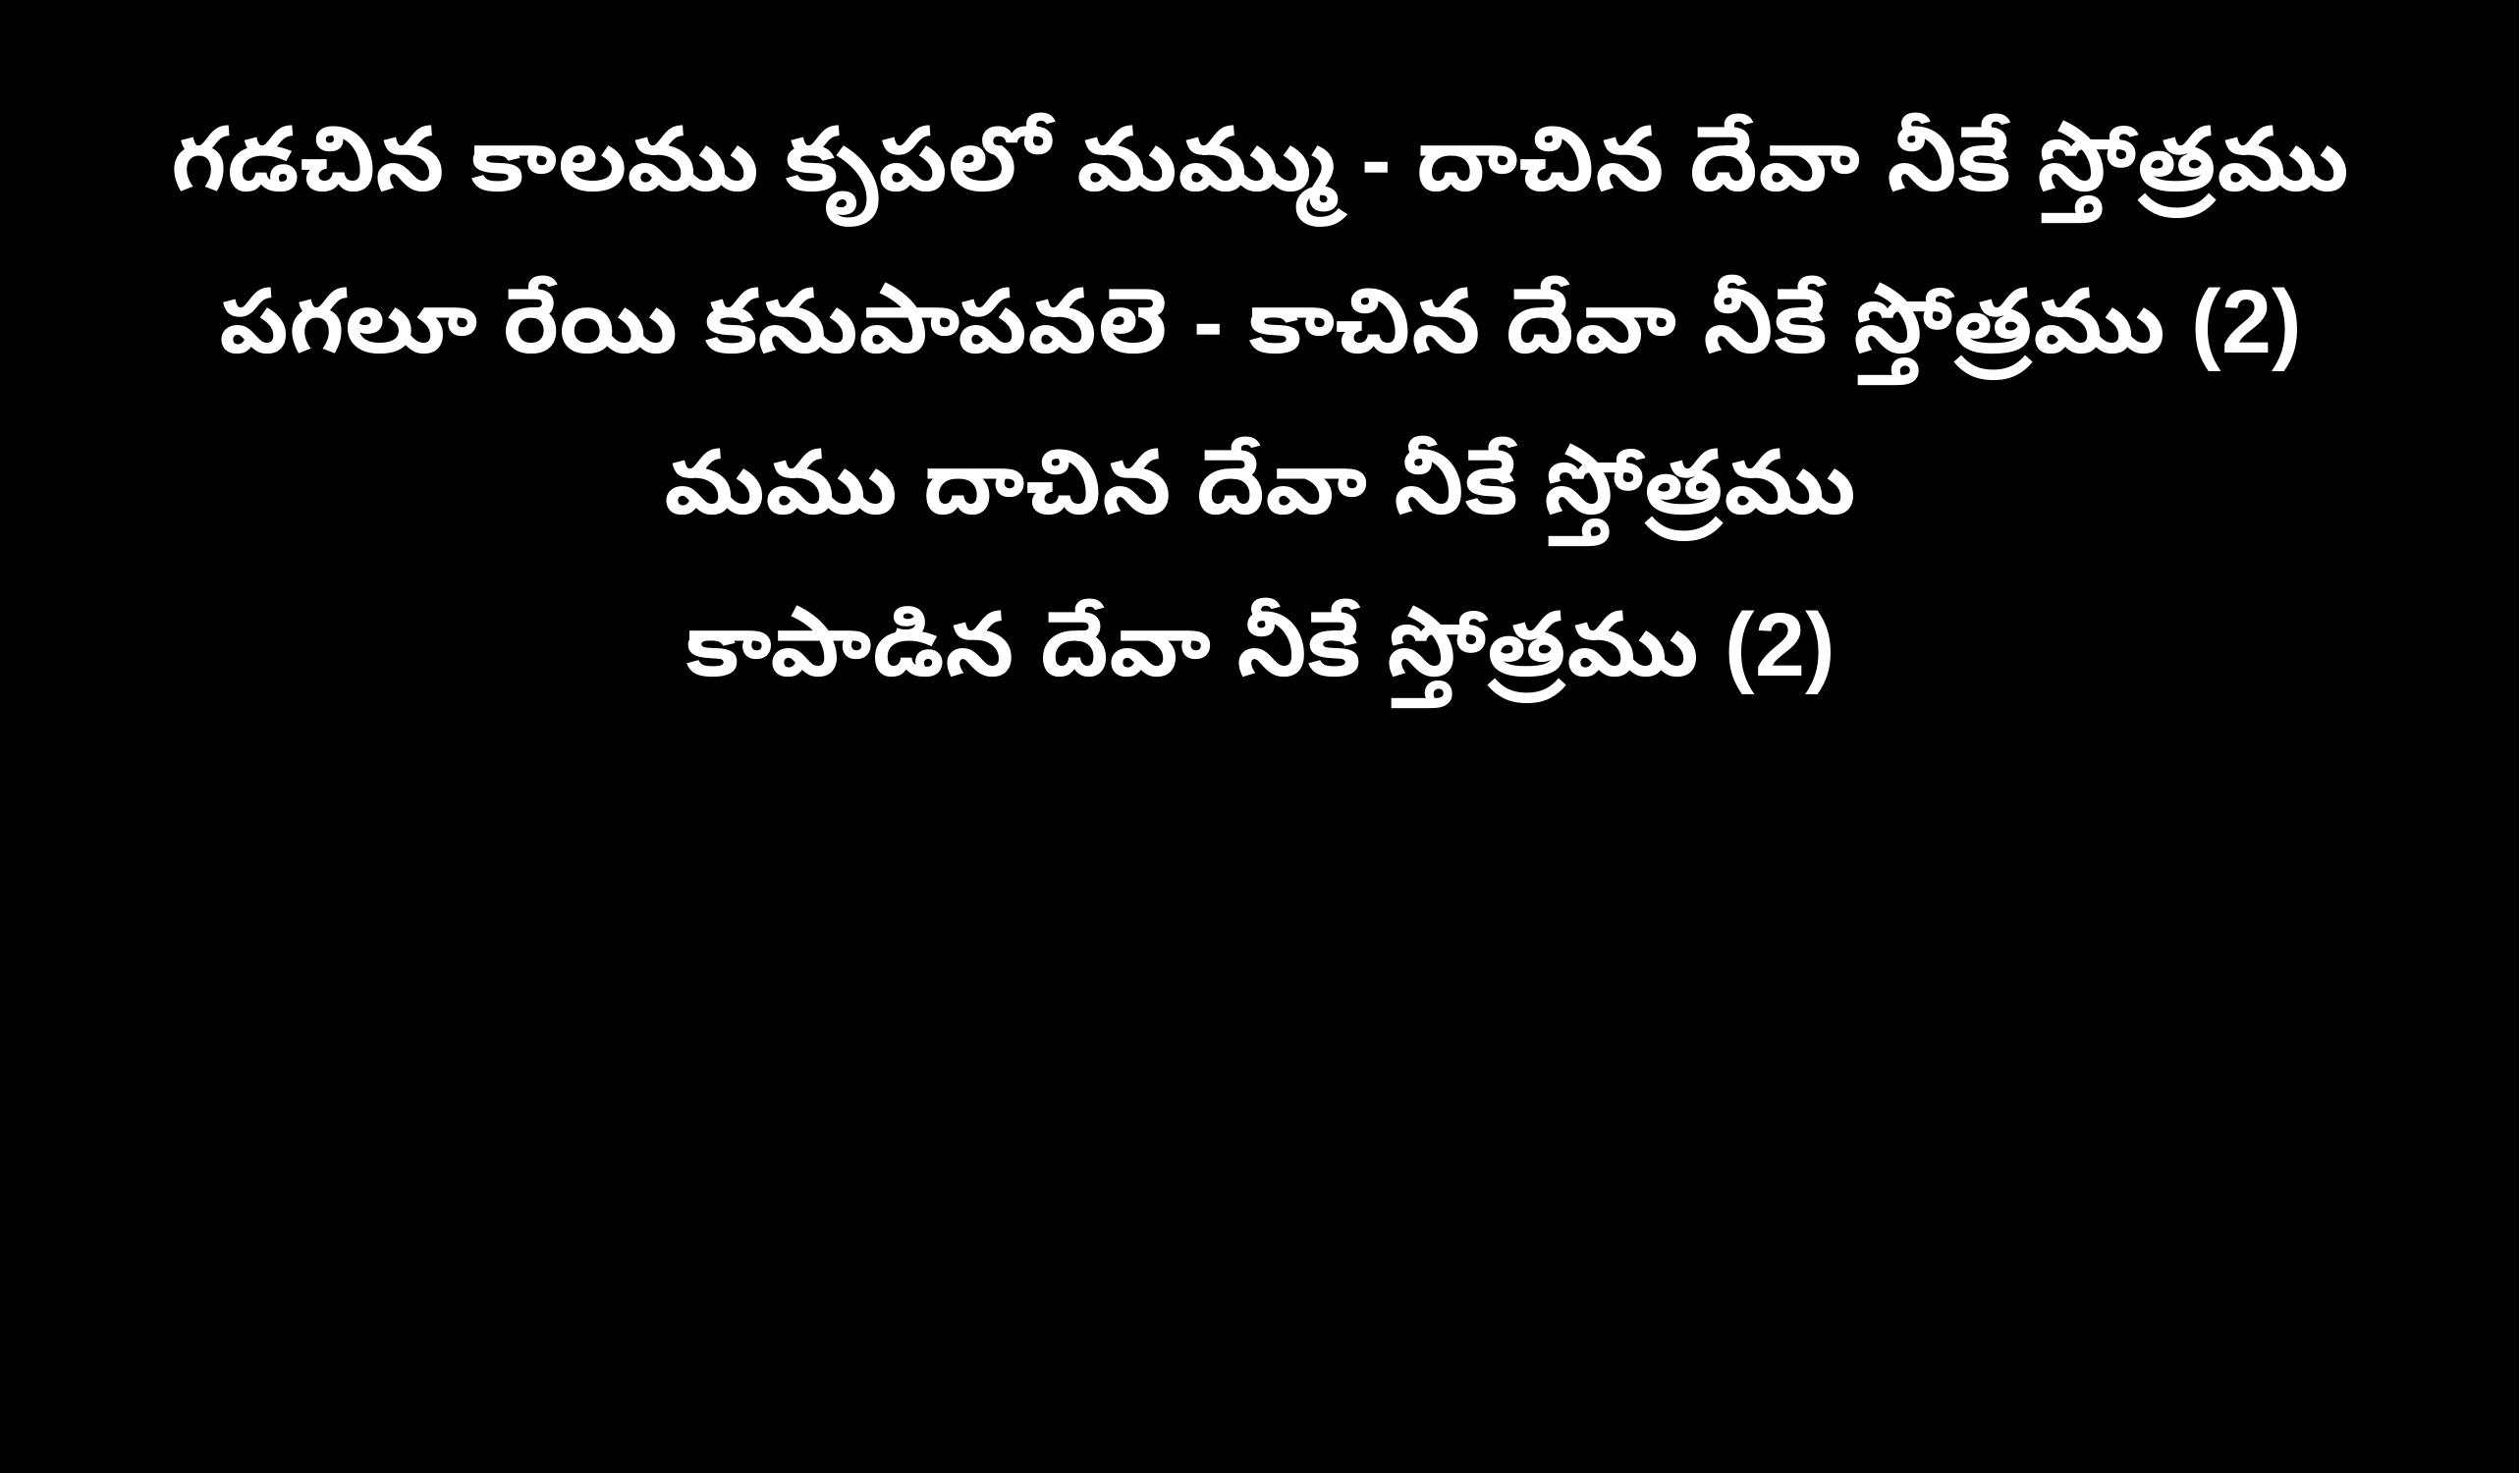

గడచిన కాలము కృపలో మమ్ము - దాచిన దేవా నీకే స్తోత్రము
పగలూ రేయి కనుపాపవలె - కాచిన దేవా నీకే స్తోత్రము (2)
మము దాచిన దేవా నీకే స్తోత్రము
కాపాడిన దేవా నీకే స్తోత్రము (2)